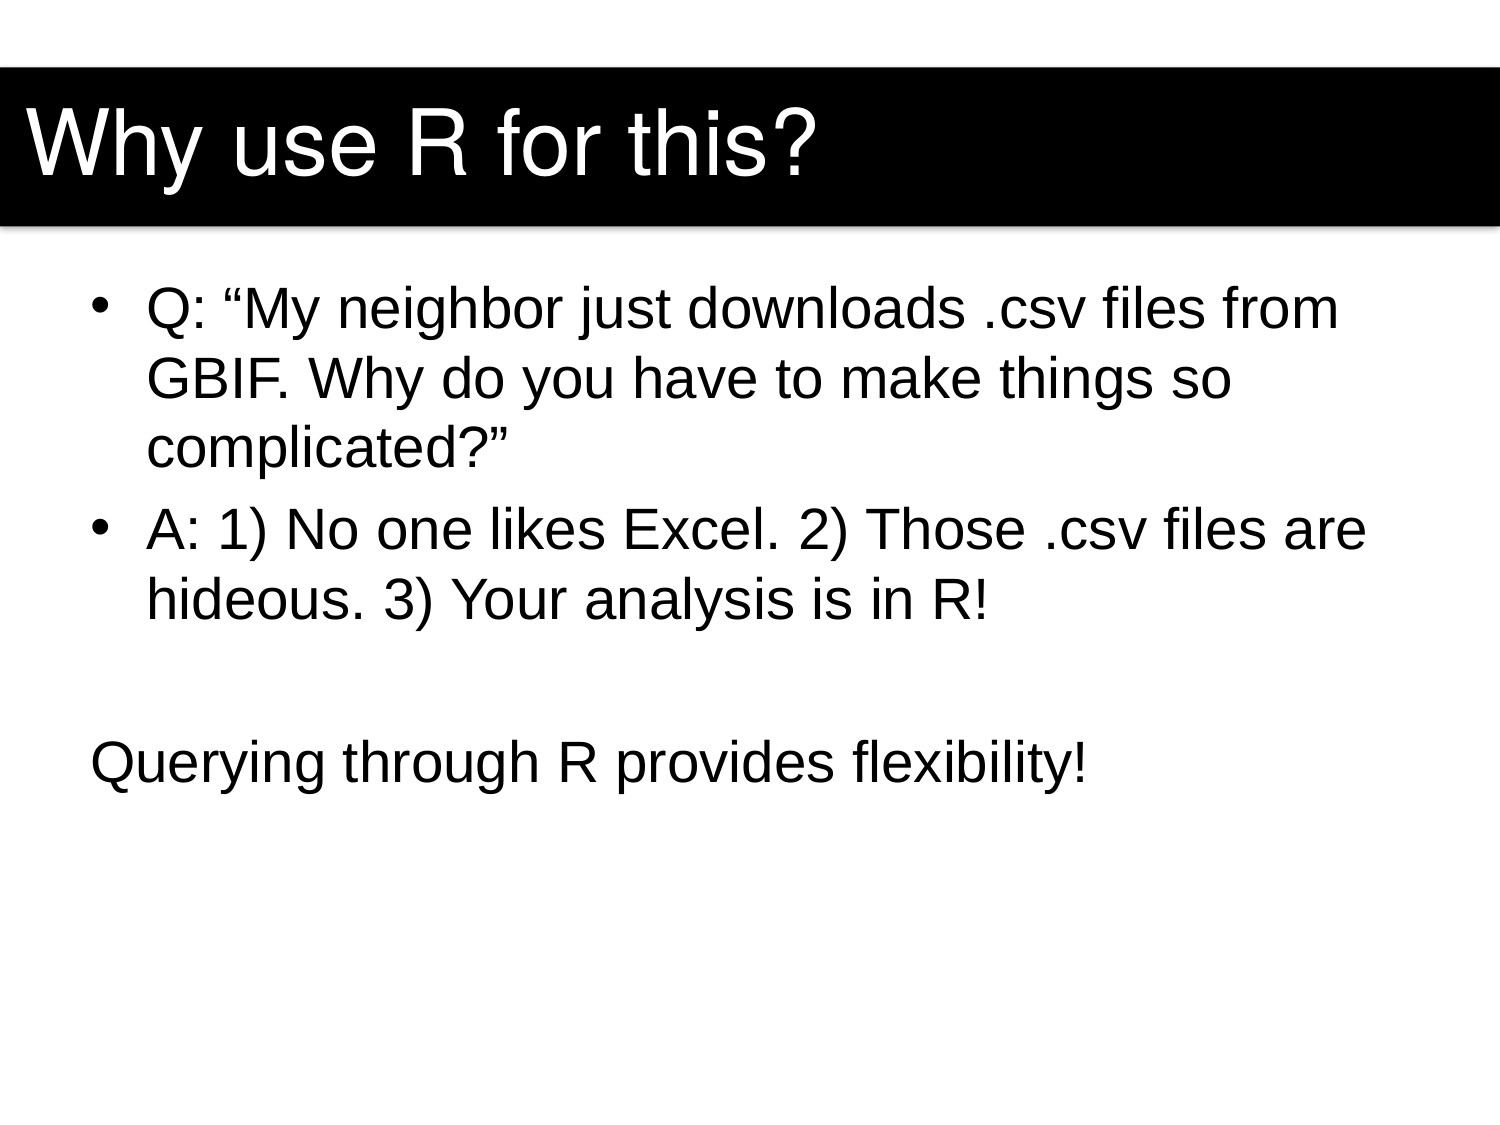

Why use R for this?
#

Q: “My neighbor just downloads .csv files from GBIF. Why do you have to make things so complicated?”
A: 1) No one likes Excel. 2) Those .csv files are hideous. 3) Your analysis is in R!

Querying through R provides flexibility!